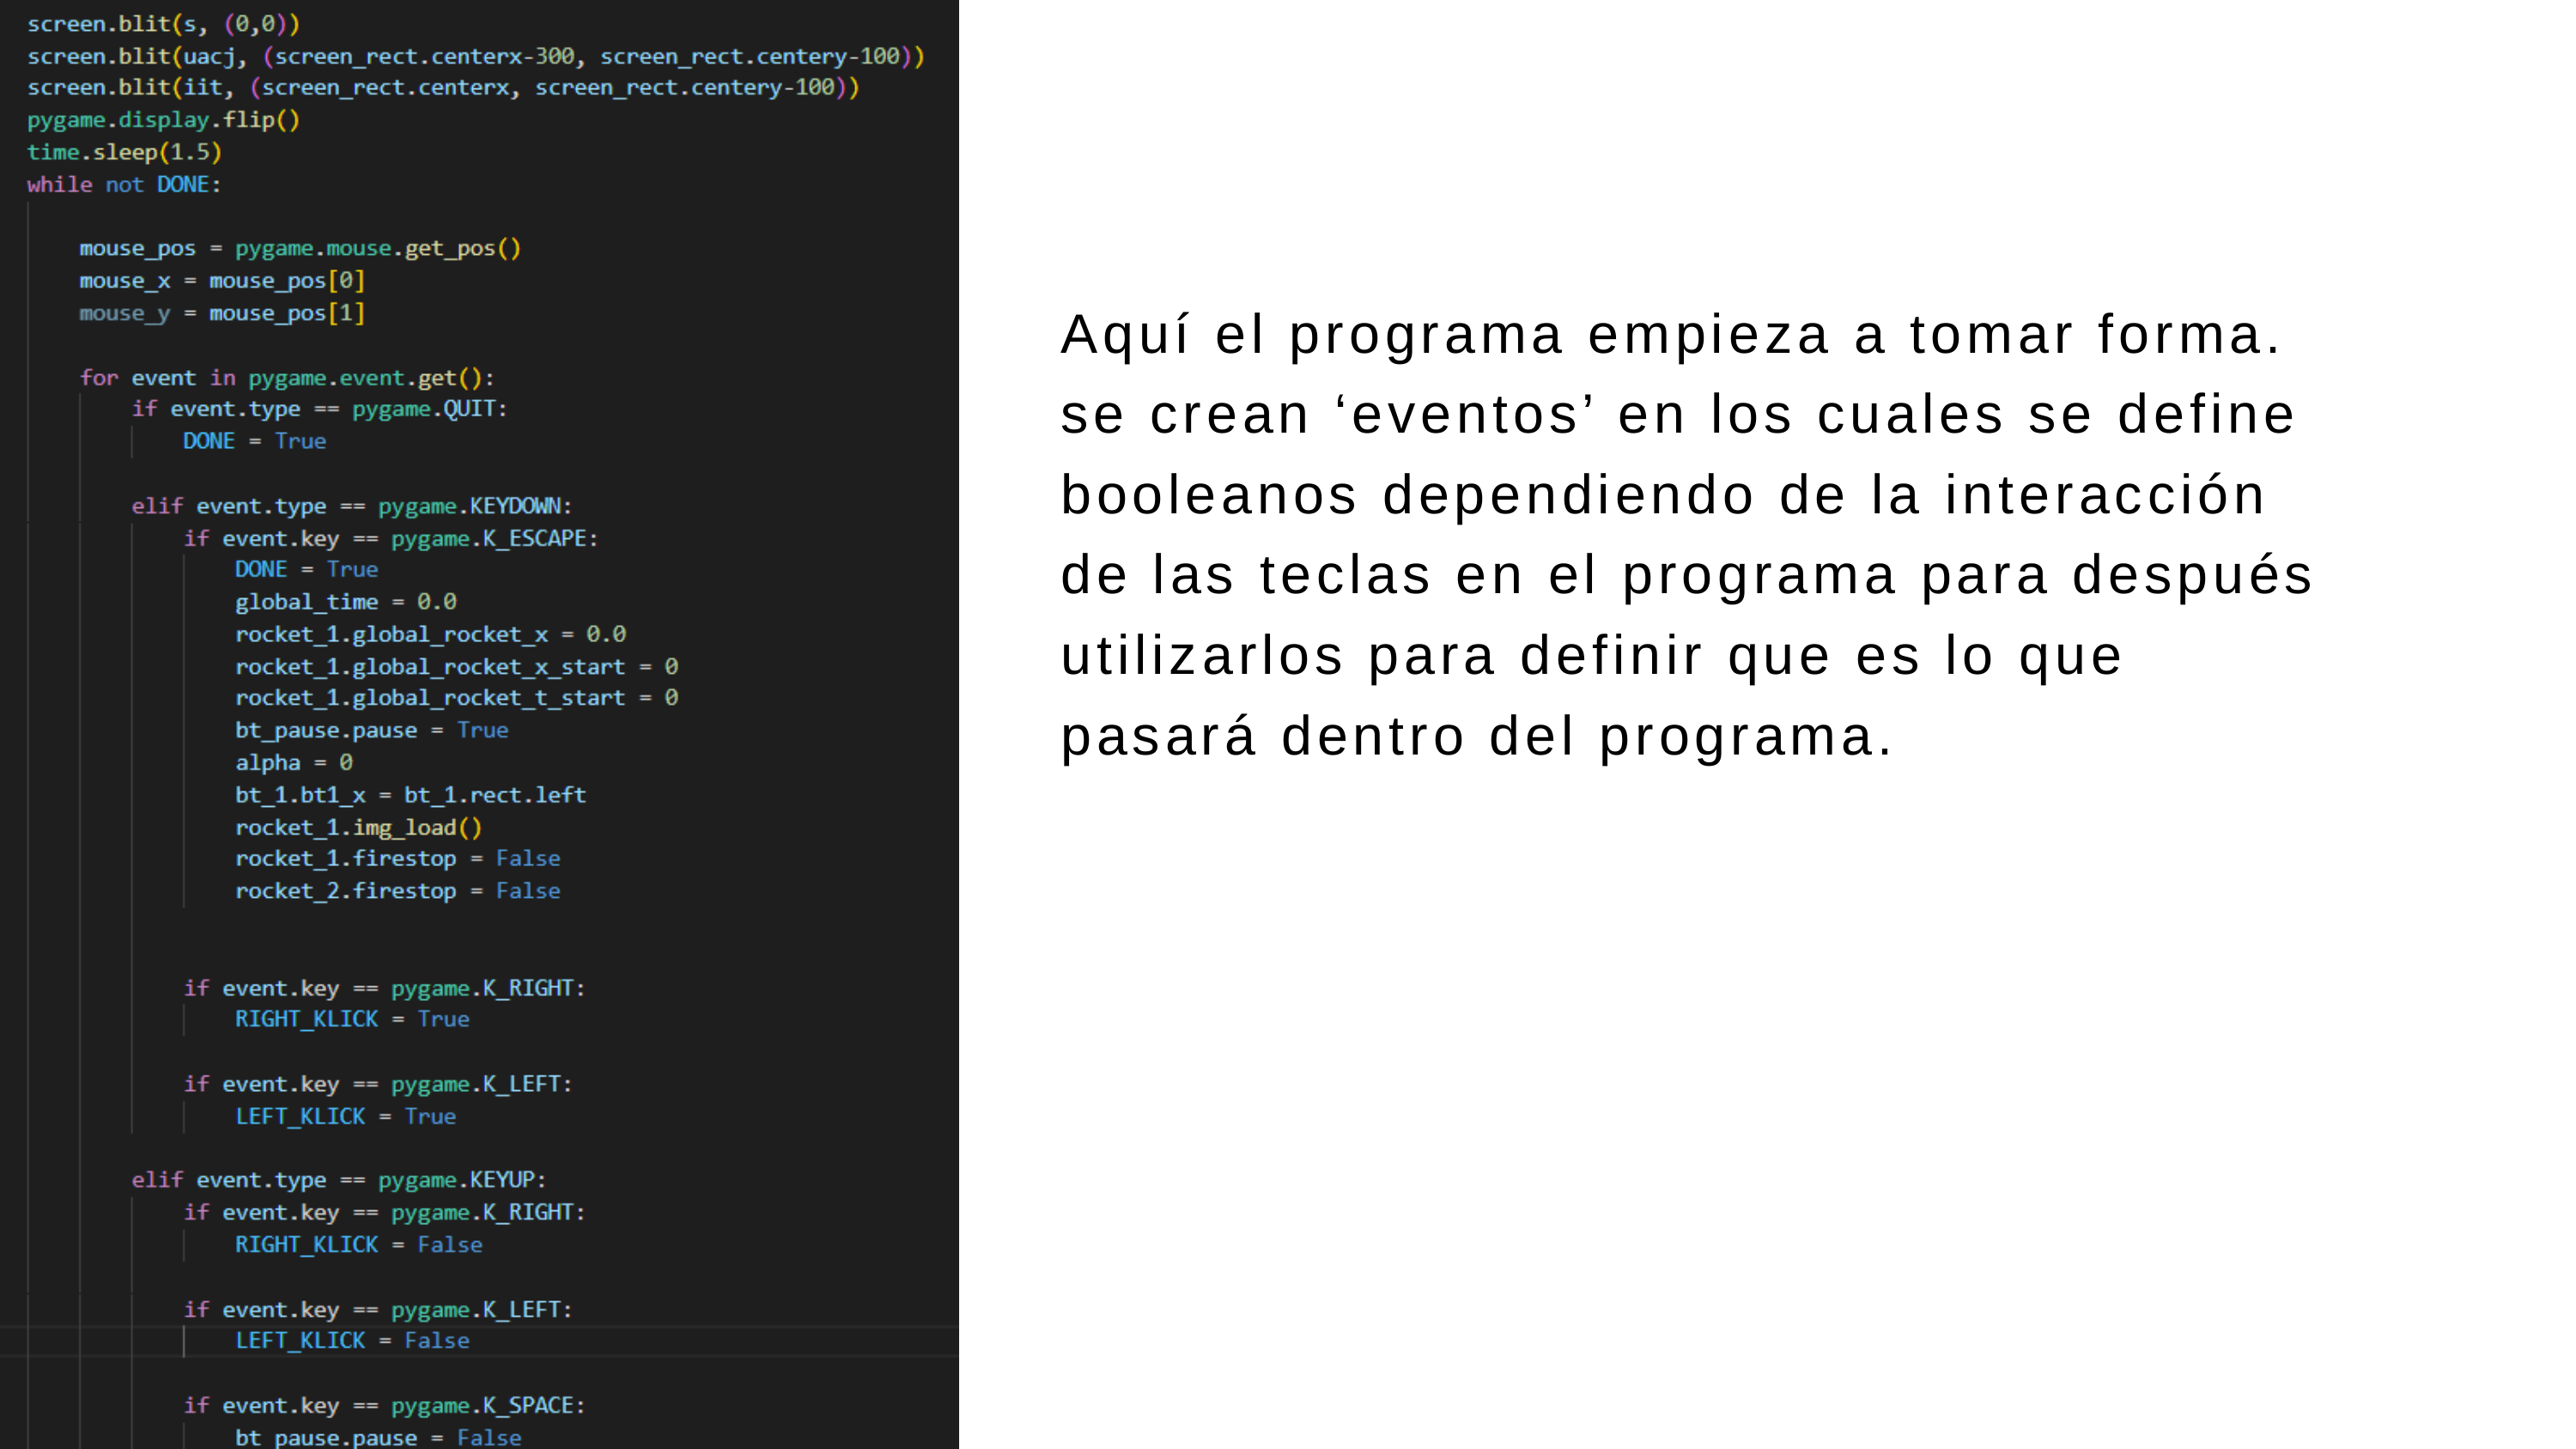

Aquí el programa empieza a tomar forma.
se crean ‘eventos’ en los cuales se define booleanos dependiendo de la interacción de las teclas en el programa para después utilizarlos para definir que es lo que pasará dentro del programa.